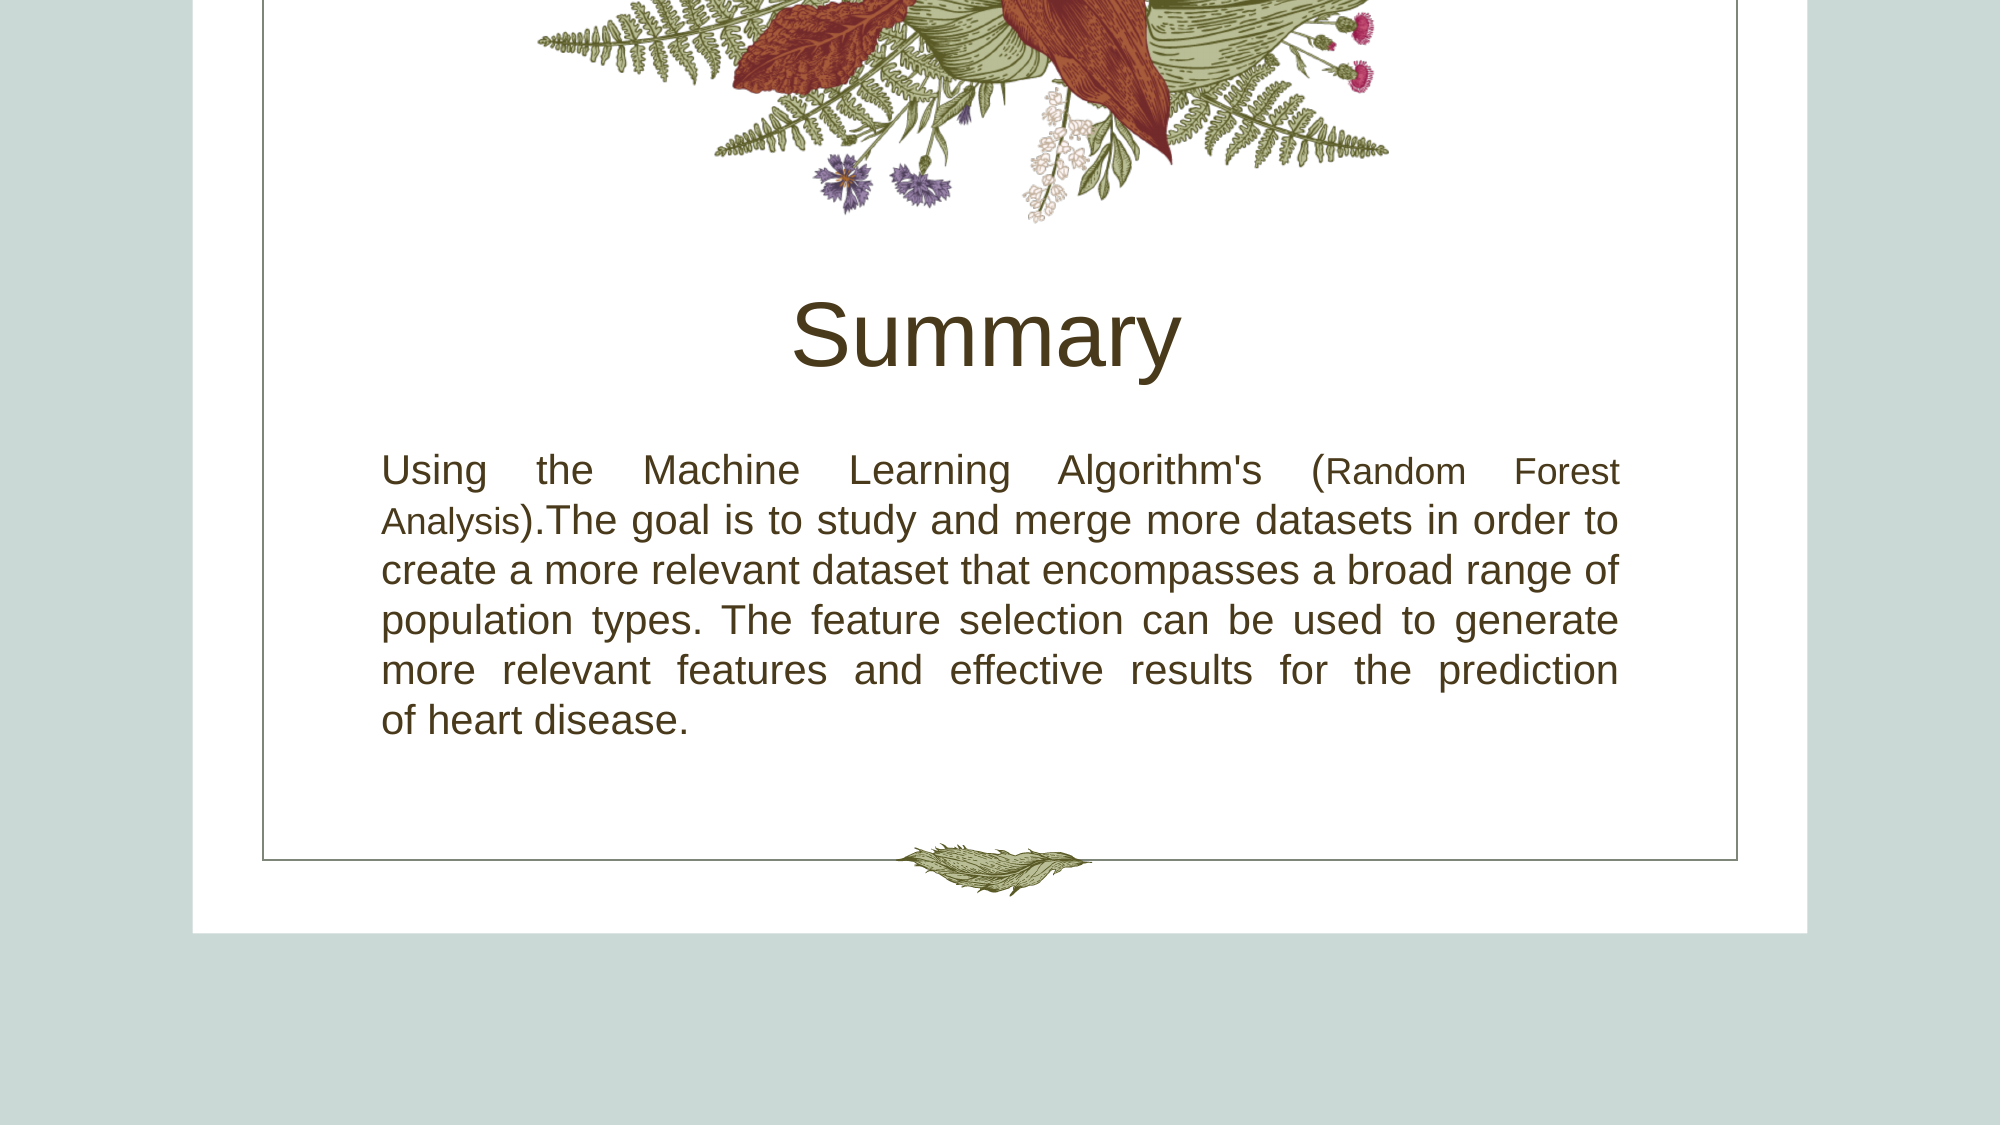

# Summary
Using the Machine Learning Algorithm's (Random Forest Analysis).The goal is to study and merge more datasets in order to create a more relevant dataset that encompasses a broad range of population types. The feature selection can be used to generate more relevant features and effective results for the prediction of heart disease.